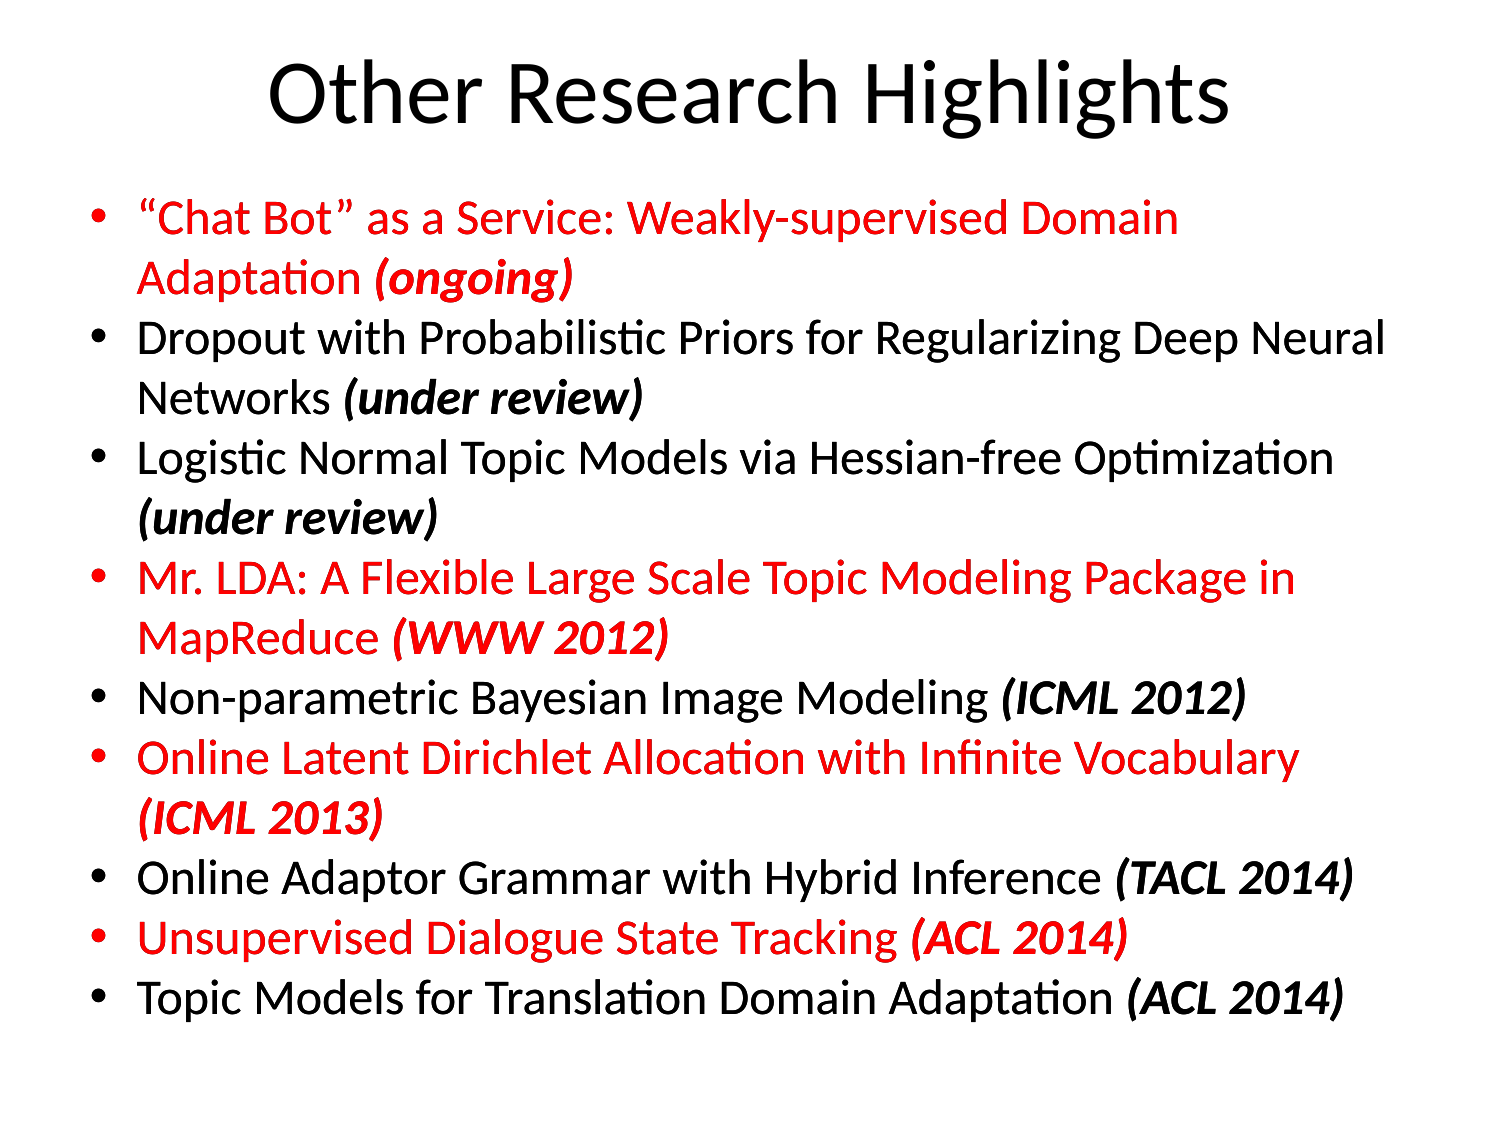

# Other Research Highlights
“Chat Bot” as a Service: Weakly-supervised Domain Adaptation (ongoing)
Dropout with Probabilistic Priors for Regularizing Deep Neural Networks (under review)
Logistic Normal Topic Models via Hessian-free Optimization (under review)
Mr. LDA: A Flexible Large Scale Topic Modeling Package in MapReduce (WWW 2012)
Non-parametric Bayesian Image Modeling (ICML 2012)
Online Latent Dirichlet Allocation with Infinite Vocabulary (ICML 2013)
Online Adaptor Grammar with Hybrid Inference (TACL 2014)
Unsupervised Dialogue State Tracking (ACL 2014)
Topic Models for Translation Domain Adaptation (ACL 2014)
“Chat Bot” as a Service: Weakly-supervised Domain Adaptation (ongoing)
Dropout with Probabilistic Priors for Regularizing Deep Neural Networks (under review)
Logistic Normal Topic Models via Hessian-free Optimization (under review)
Mr. LDA: A Flexible Large Scale Topic Modeling Package in MapReduce (WWW 2012)
Non-parametric Bayesian Image Modeling (ICML 2012)
Online Latent Dirichlet Allocation with Infinite Vocabulary (ICML 2013)
Online Adaptor Grammar with Hybrid Inference (TACL 2014)
Unsupervised Dialogue State Tracking (ACL 2014)
Topic Models for Translation Domain Adaptation (ACL 2014)